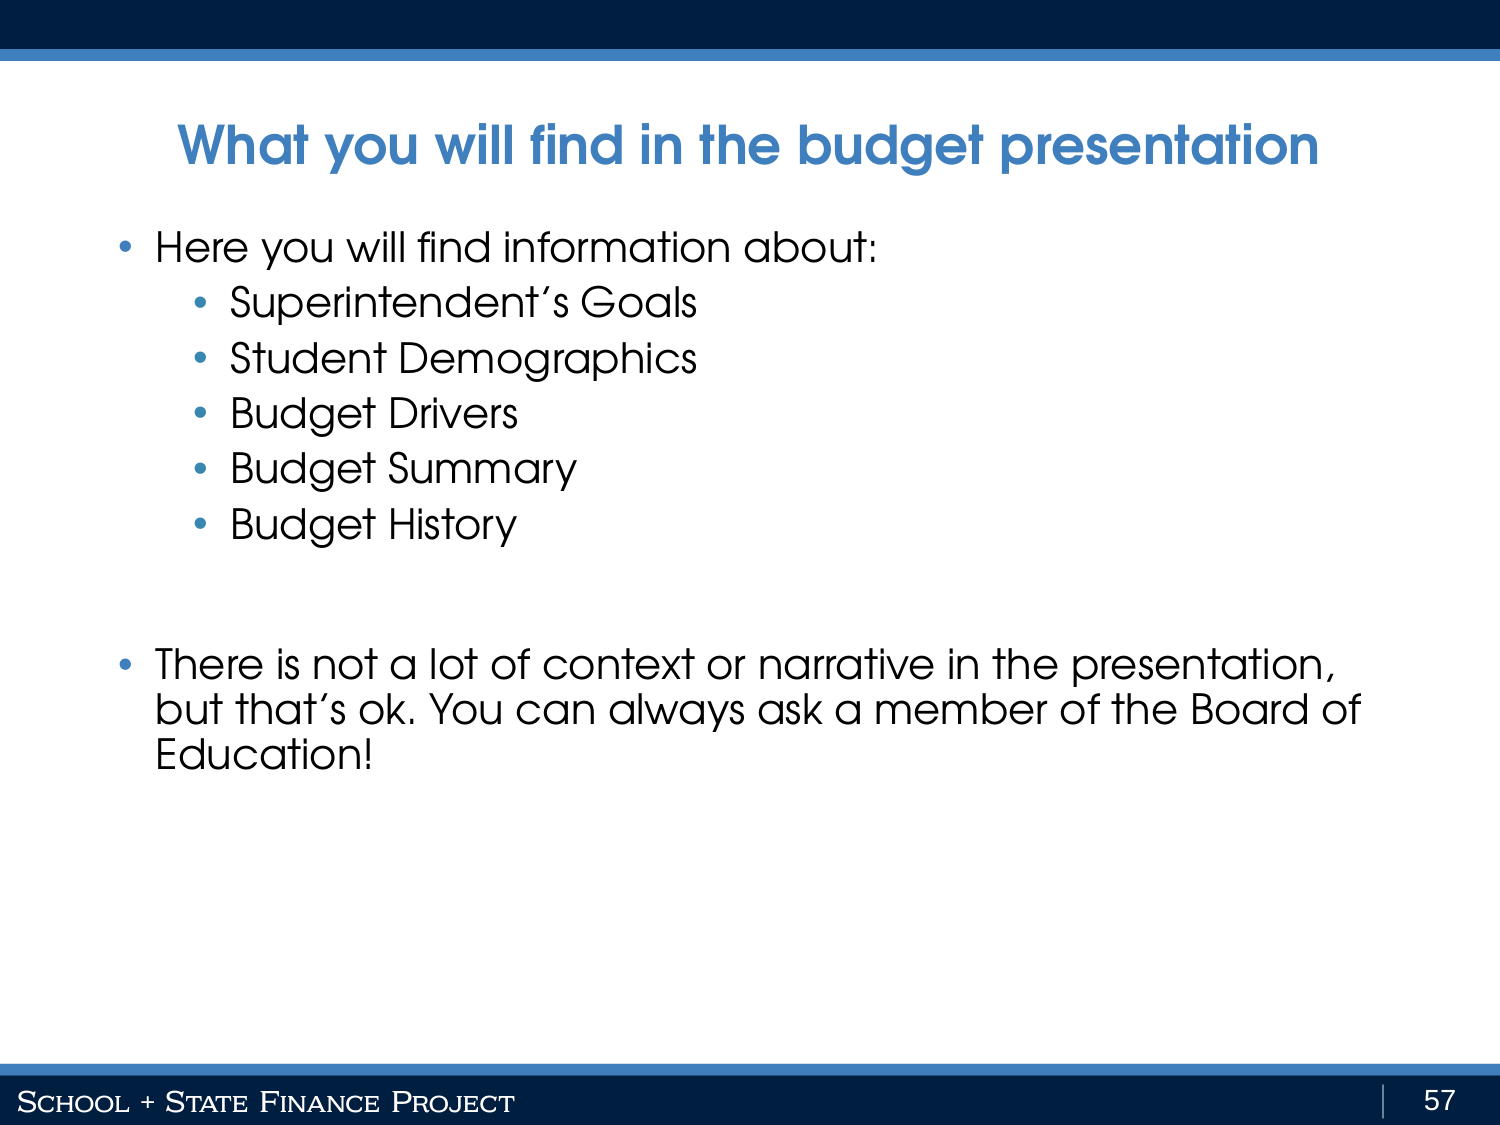

What you will find in the budget presentation
Here you will find information about:
Superintendent’s Goals
Student Demographics
Budget Drivers
Budget Summary
Budget History

There is not a lot of context or narrative in the presentation, but that’s ok. You can always ask a member of the Board of Education!